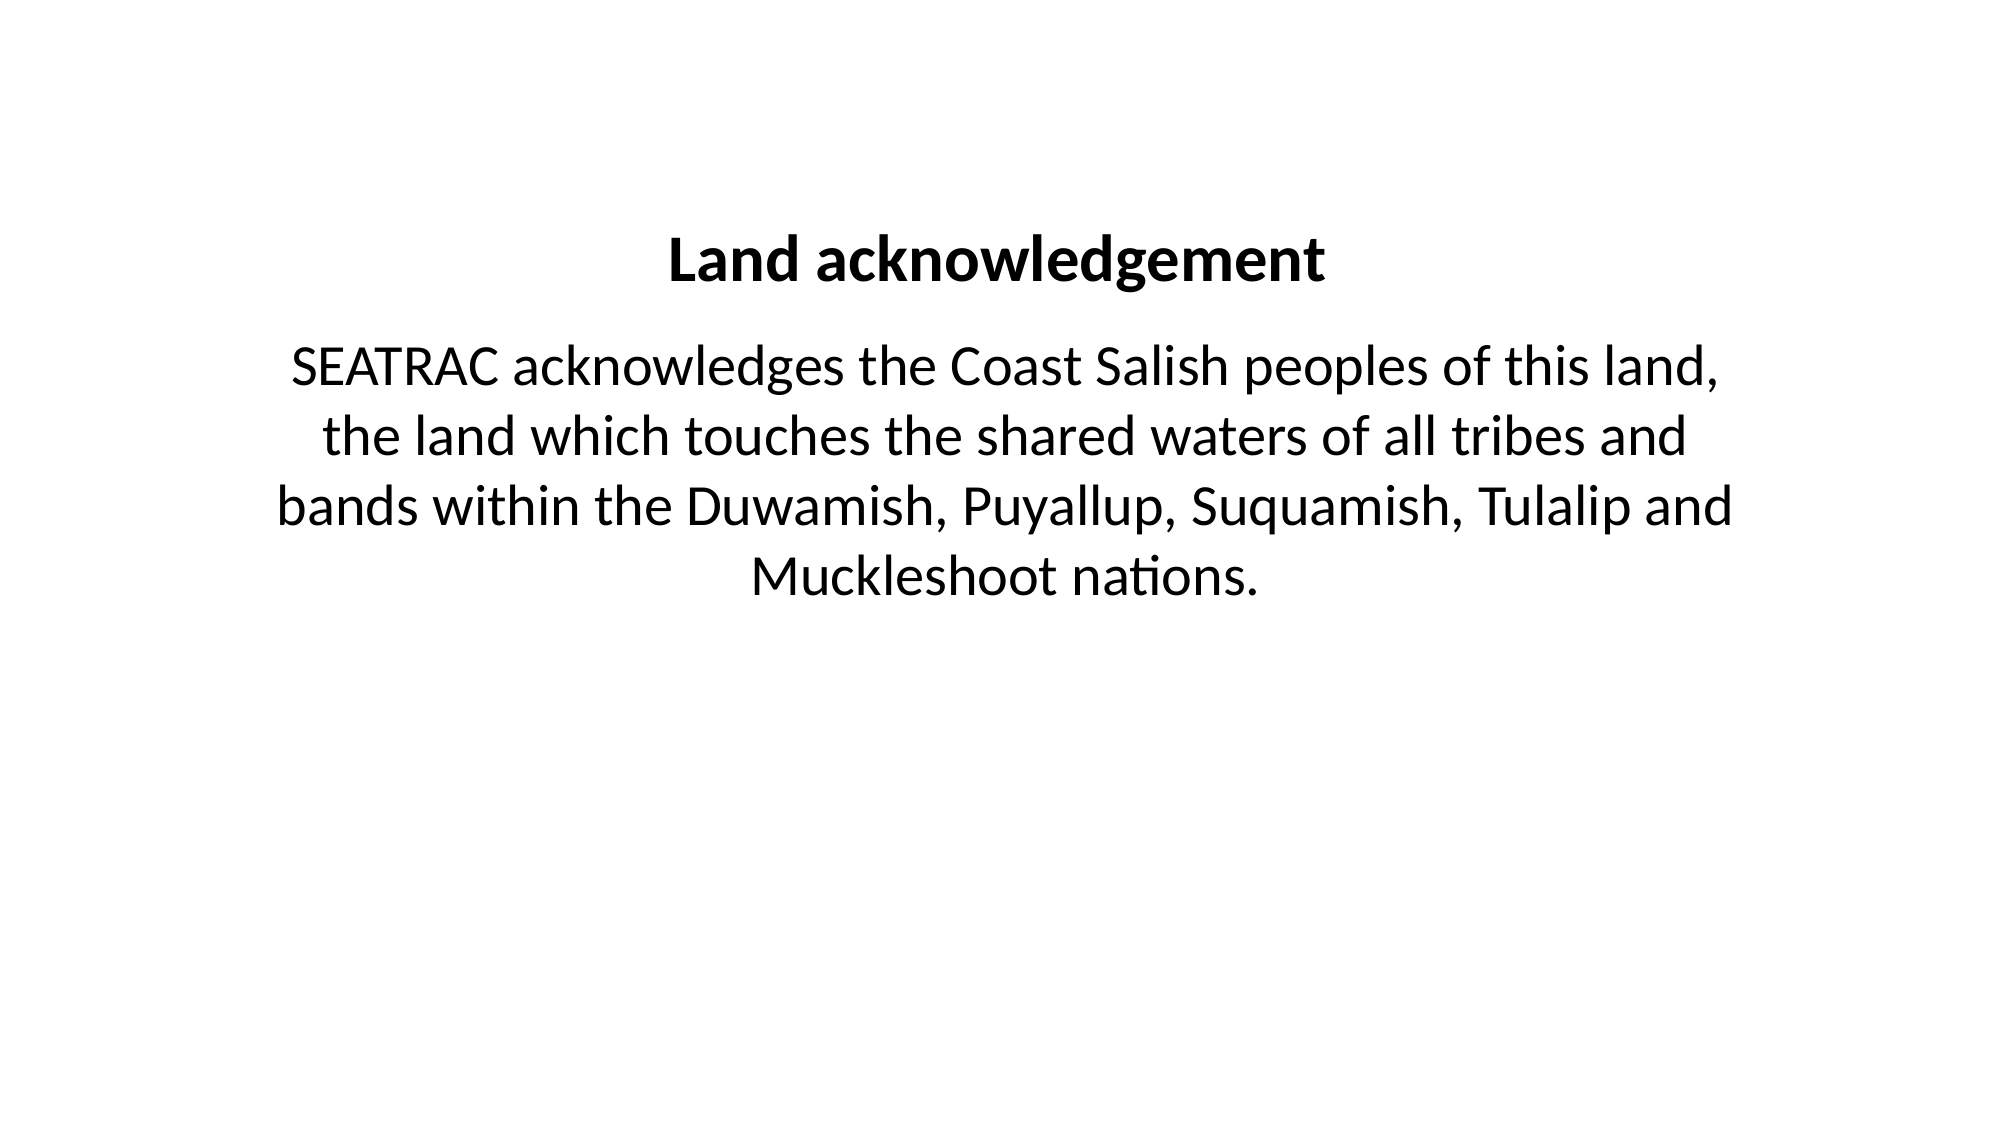

Land acknowledgement
SEATRAC acknowledges the Coast Salish peoples of this land, the land which touches the shared waters of all tribes and bands within the Duwamish, Puyallup, Suquamish, Tulalip and Muckleshoot nations.